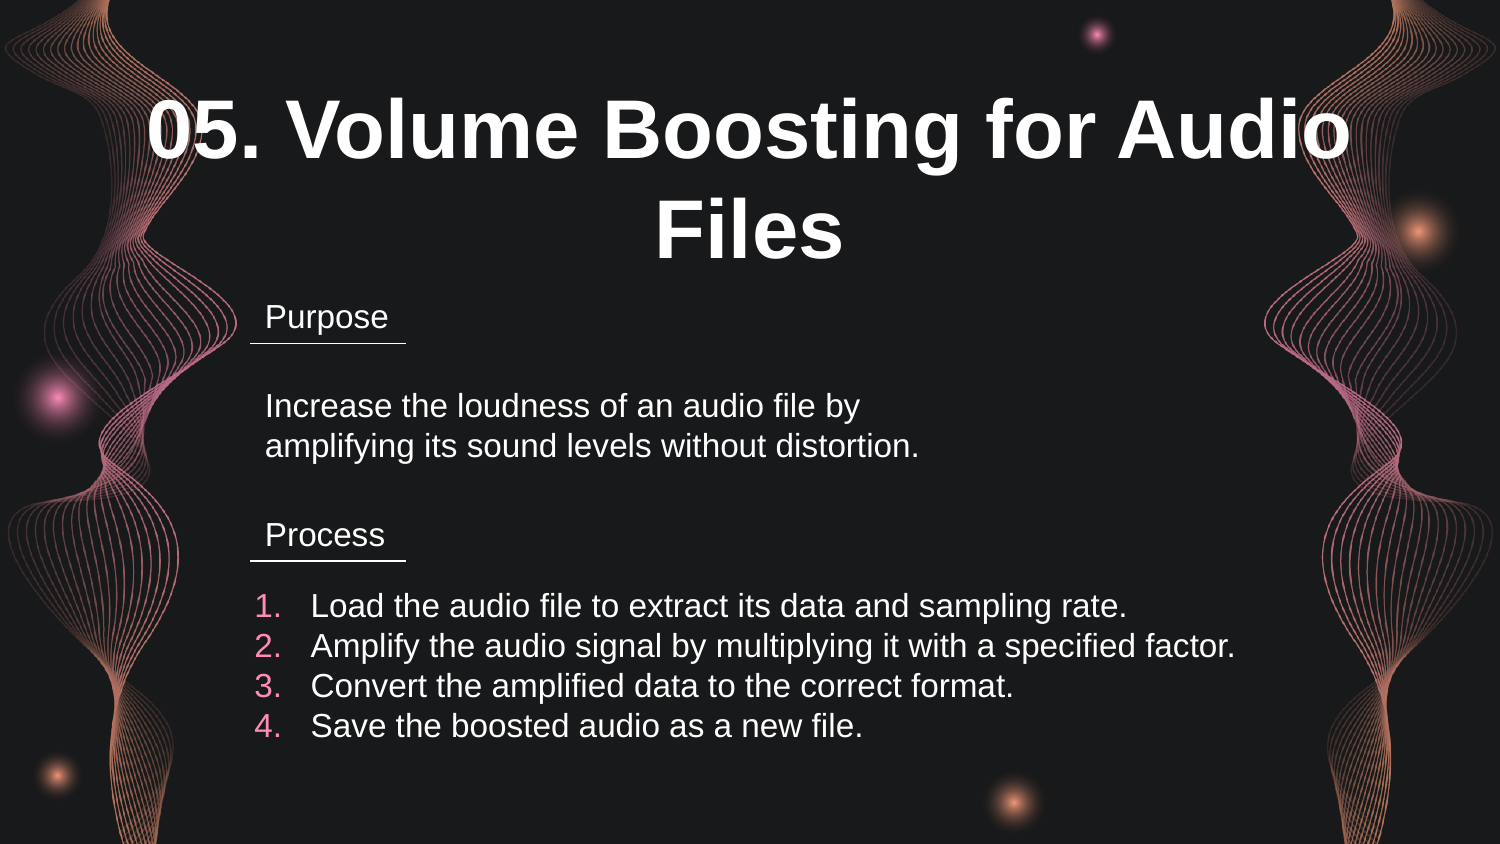

# 05. Volume Boosting for Audio Files
Purpose
Increase the loudness of an audio file by amplifying its sound levels without distortion.
Process
Load the audio file to extract its data and sampling rate.
Amplify the audio signal by multiplying it with a specified factor.
Convert the amplified data to the correct format.
Save the boosted audio as a new file.